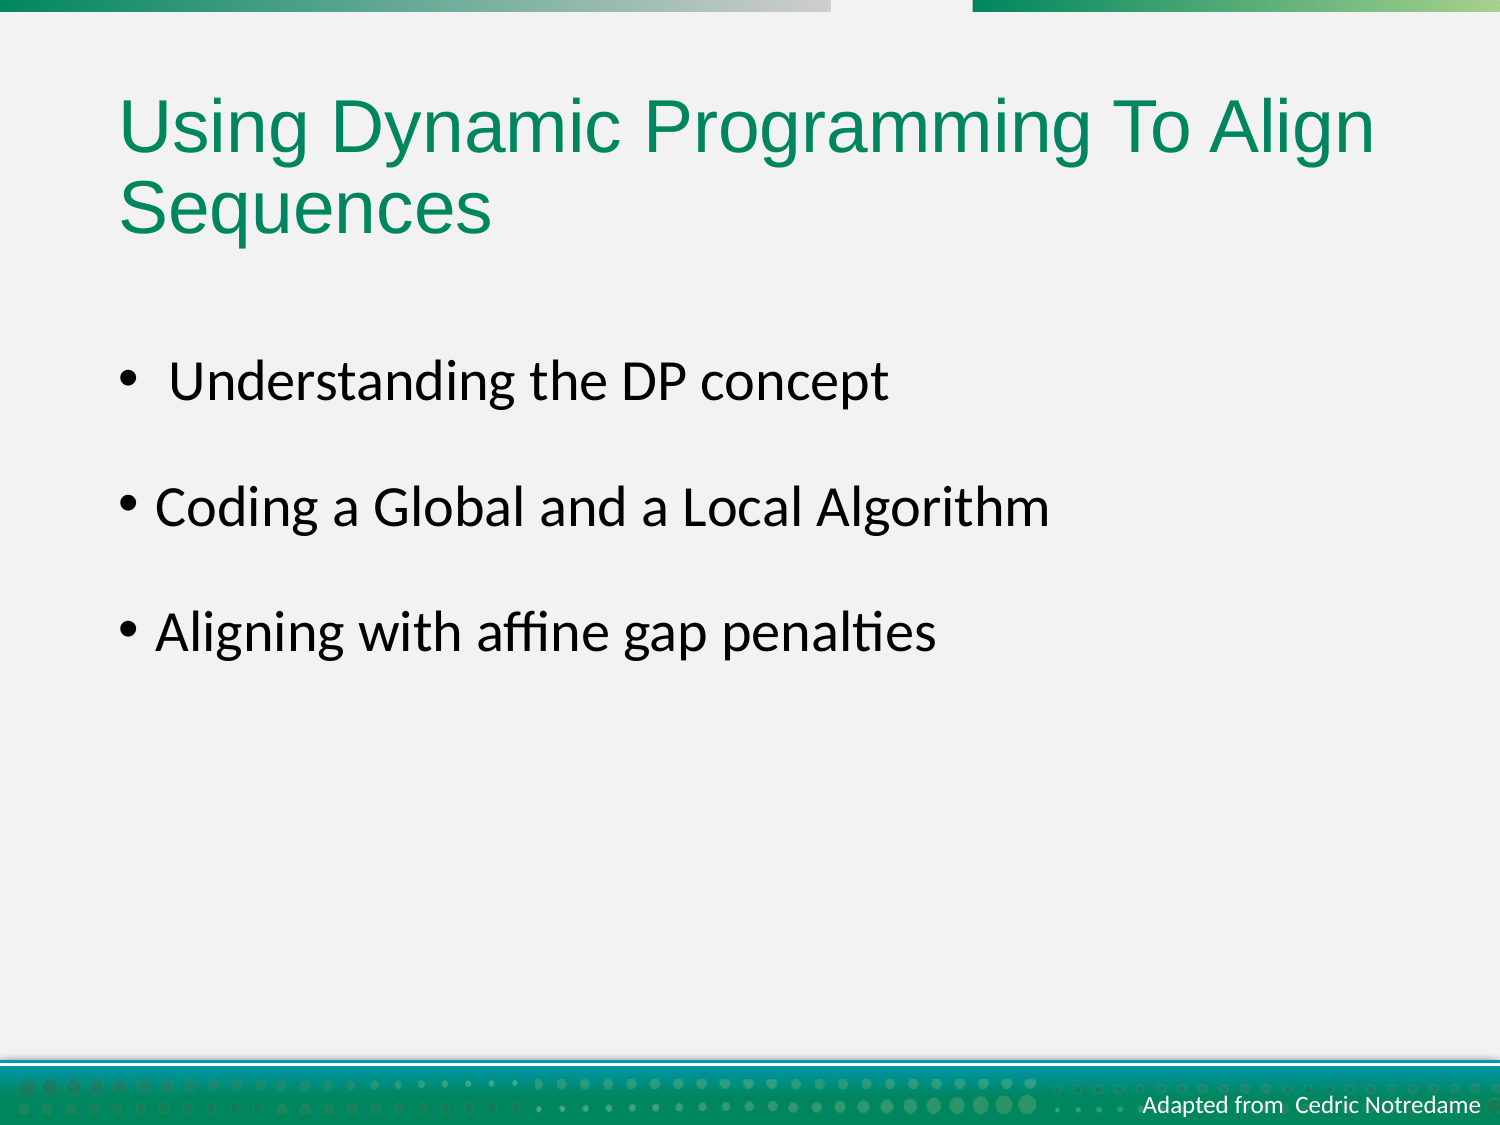

# Using Dynamic Programming To Align Sequences
 Understanding the DP concept
Coding a Global and a Local Algorithm
Aligning with affine gap penalties
Adapted from  Cedric Notredame